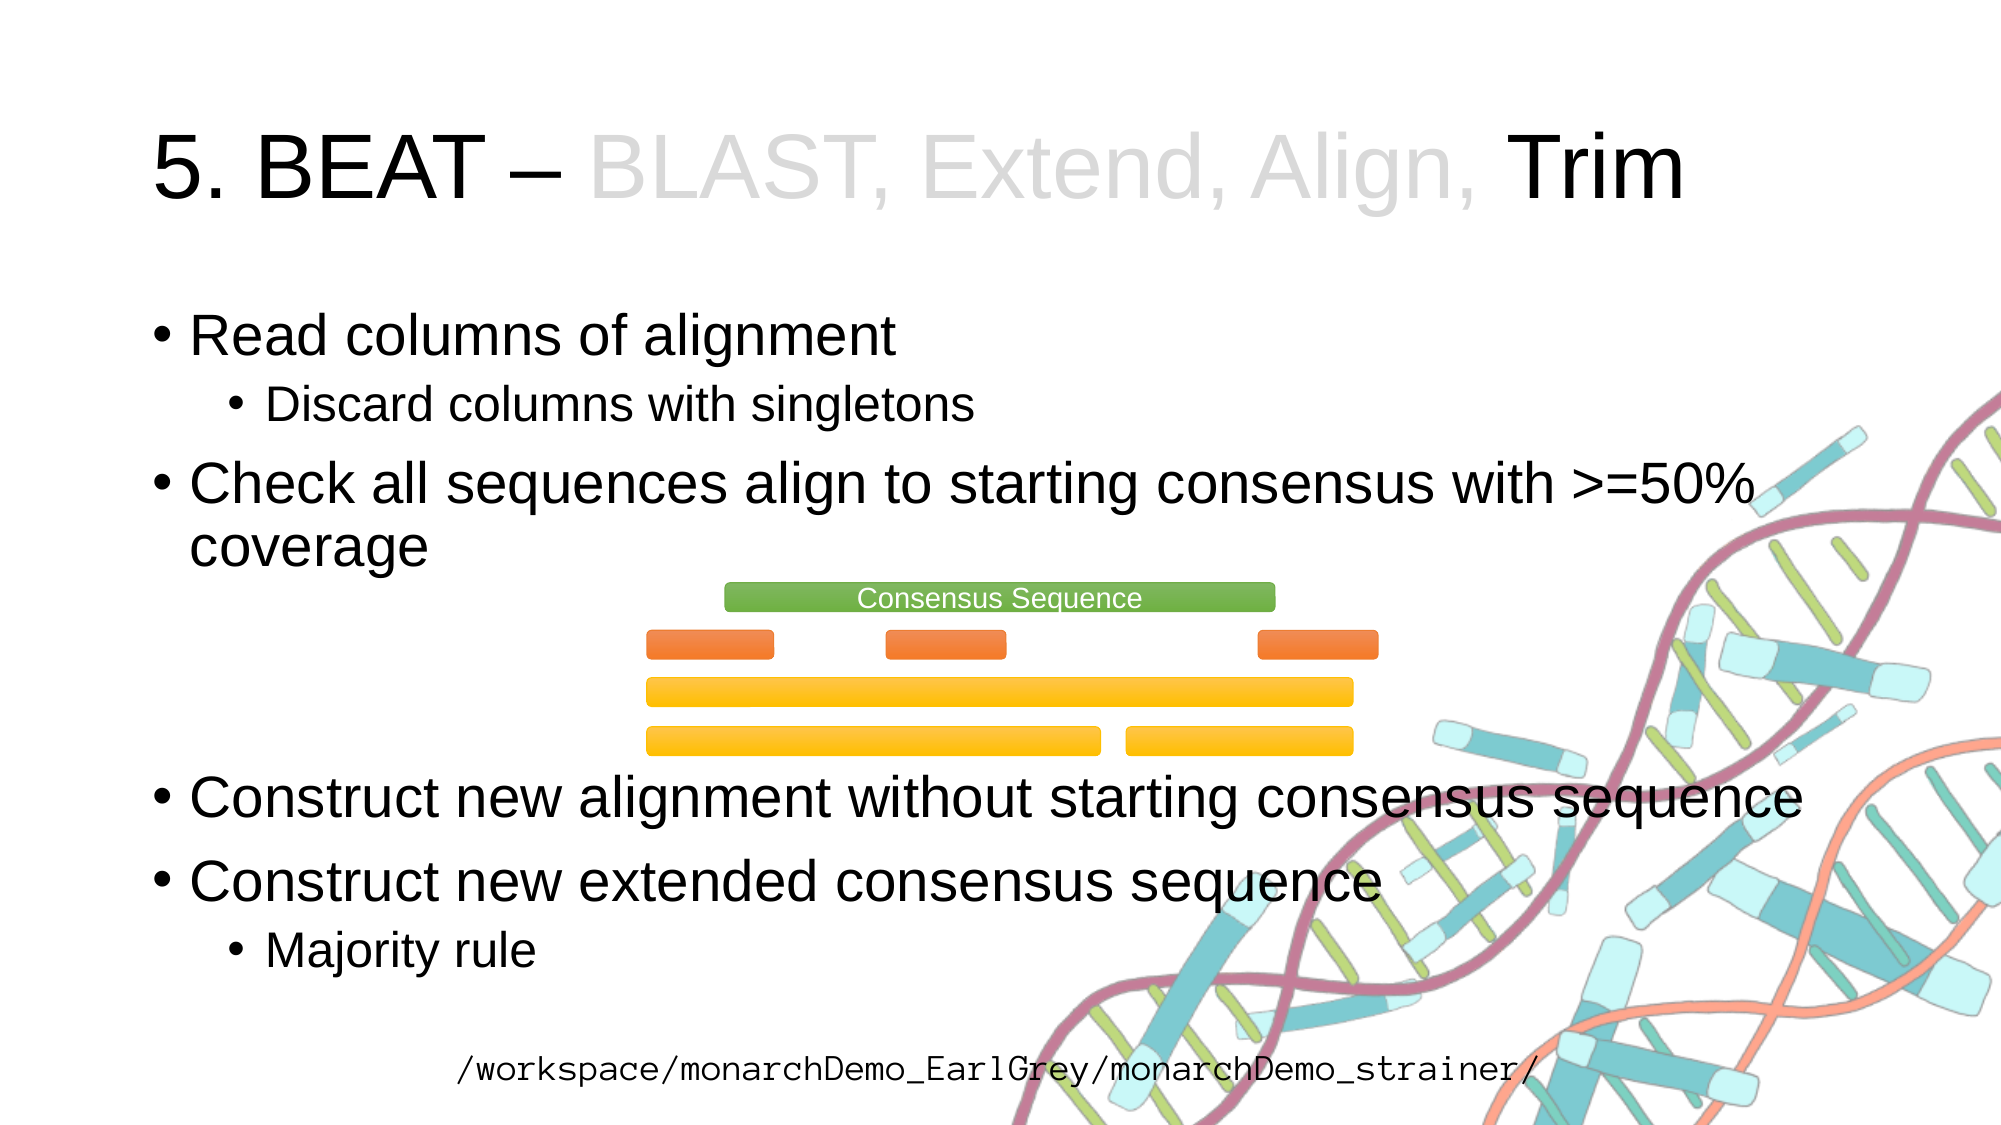

# 5. BEAT – BLAST, Extend, Align, Trim
Read columns of alignment
Discard columns with singletons
Check all sequences align to starting consensus with >=50% coverage

Construct new alignment without starting consensus sequence
Construct new extended consensus sequence
Majority rule
Consensus Sequence

/workspace/monarchDemo_EarlGrey/monarchDemo_strainer/